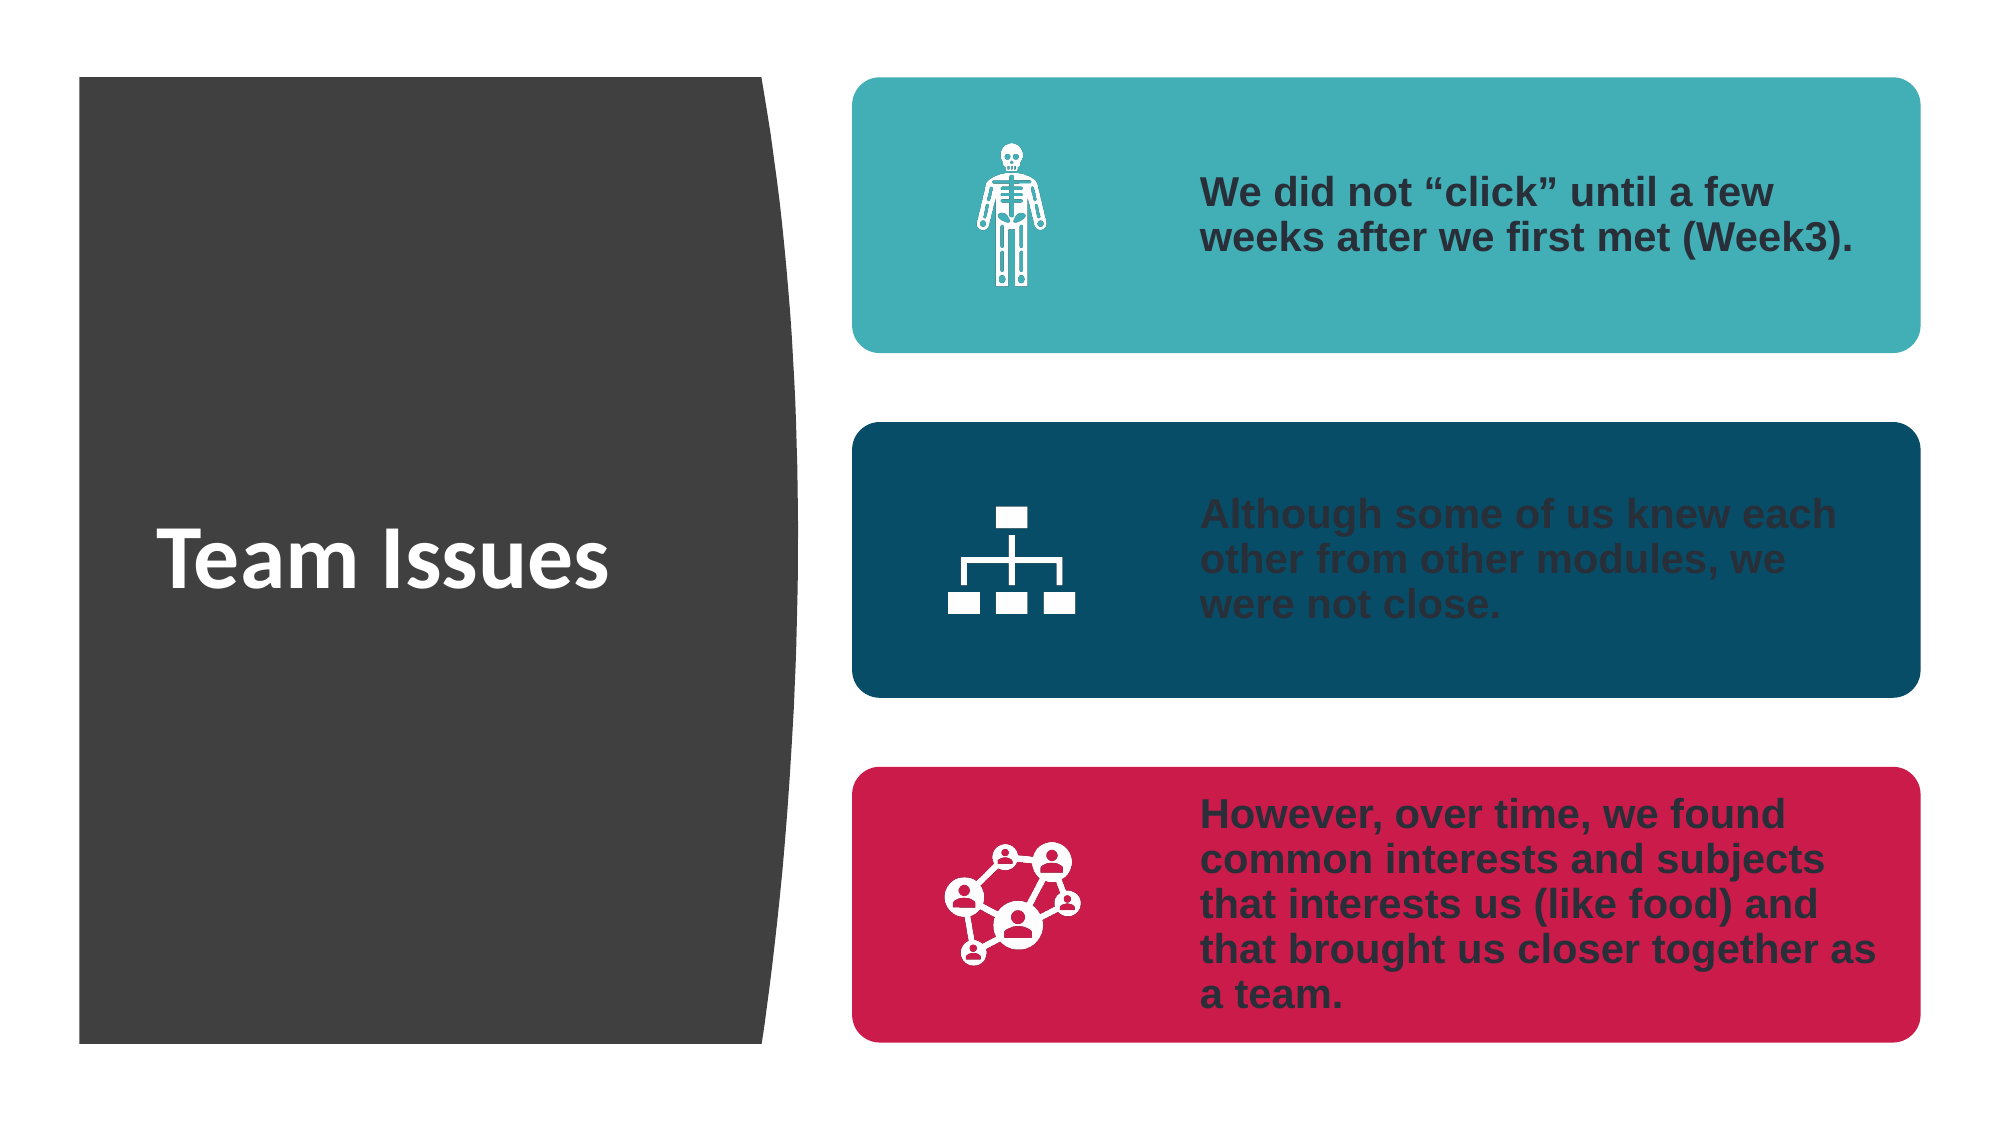

We did not “click” until a few weeks after we first met (Week3).
Although some of us knew each other from other modules, we were not close.
However, over time, we found common interests and subjects that interests us (like food) and that brought us closer together as a team.

# Team Issues